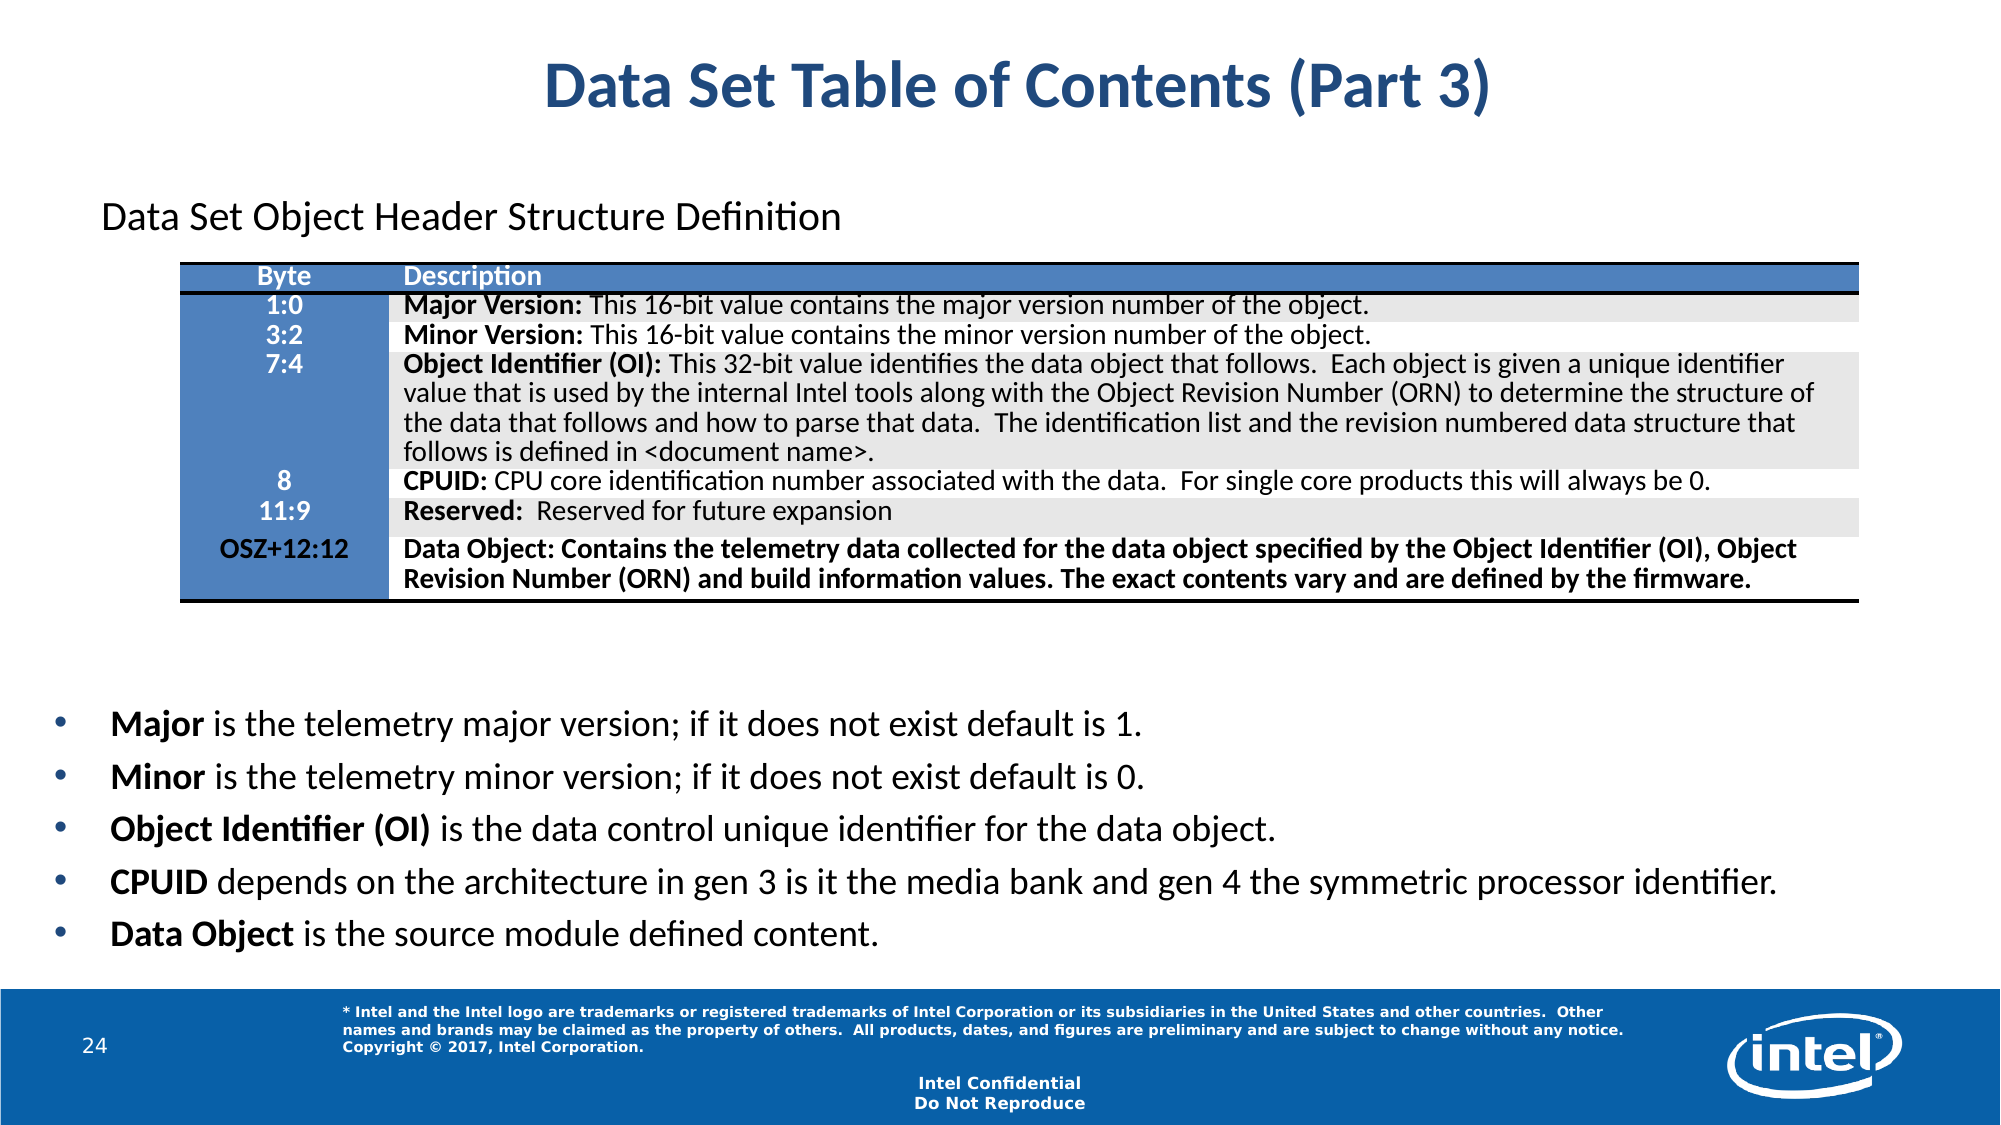

# Data Set Table of Contents (Part 3)
Data Set Object Header Structure Definition
| Byte | Description |
| --- | --- |
| 1:0 | Major Version: This 16-bit value contains the major version number of the object. |
| 3:2 | Minor Version: This 16-bit value contains the minor version number of the object. |
| 7:4 | Object Identifier (OI): This 32-bit value identifies the data object that follows. Each object is given a unique identifier value that is used by the internal Intel tools along with the Object Revision Number (ORN) to determine the structure of the data that follows and how to parse that data. The identification list and the revision numbered data structure that follows is defined in <document name>. |
| 8 | CPUID: CPU core identification number associated with the data. For single core products this will always be 0. |
| 11:9 | Reserved: Reserved for future expansion |
| OSZ+12:12 | Data Object: Contains the telemetry data collected for the data object specified by the Object Identifier (OI), Object Revision Number (ORN) and build information values. The exact contents vary and are defined by the firmware. |
Major is the telemetry major version; if it does not exist default is 1.
Minor is the telemetry minor version; if it does not exist default is 0.
Object Identifier (OI) is the data control unique identifier for the data object.
CPUID depends on the architecture in gen 3 is it the media bank and gen 4 the symmetric processor identifier.
Data Object is the source module defined content.